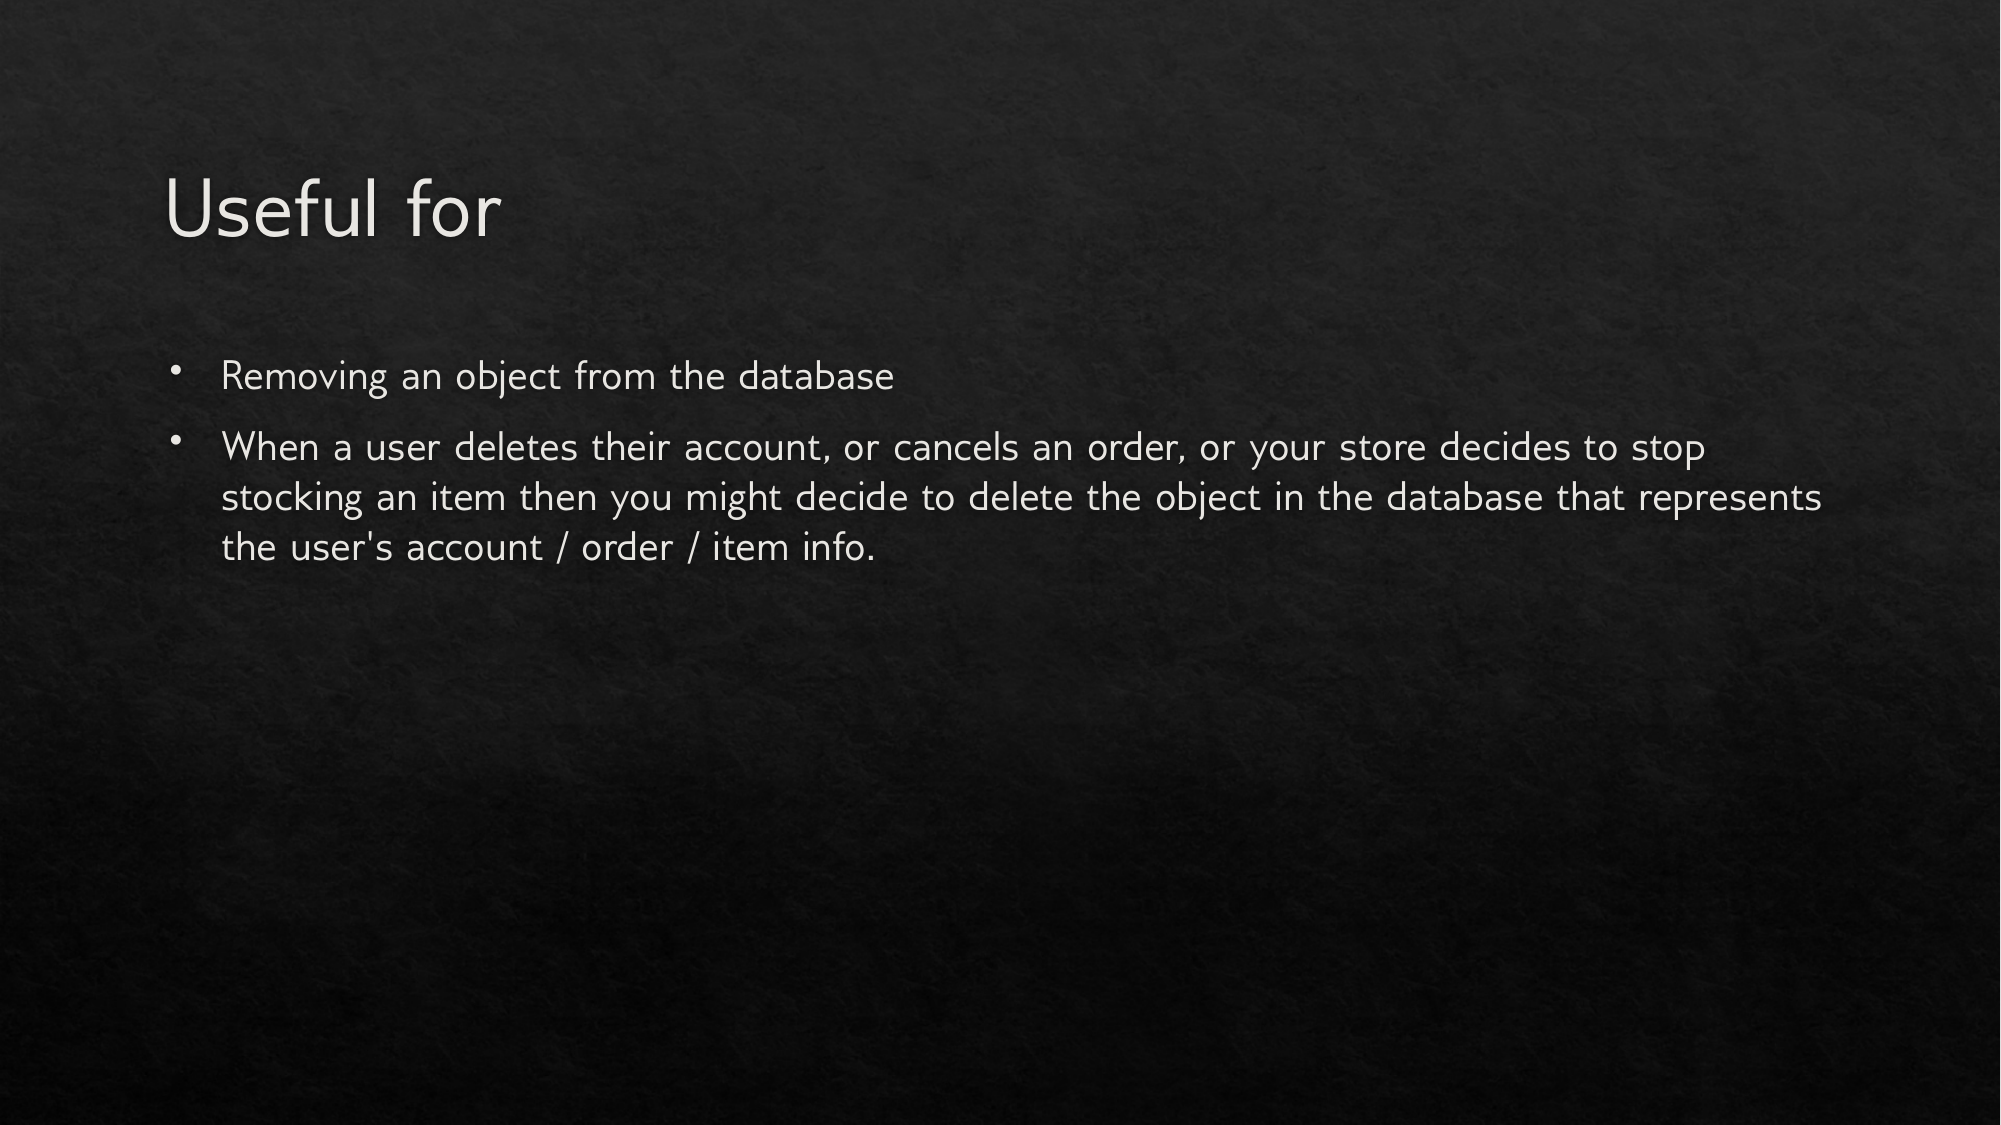

# Useful for
Removing an object from the database
When a user deletes their account, or cancels an order, or your store decides to stop stocking an item then you might decide to delete the object in the database that represents the user's account / order / item info.